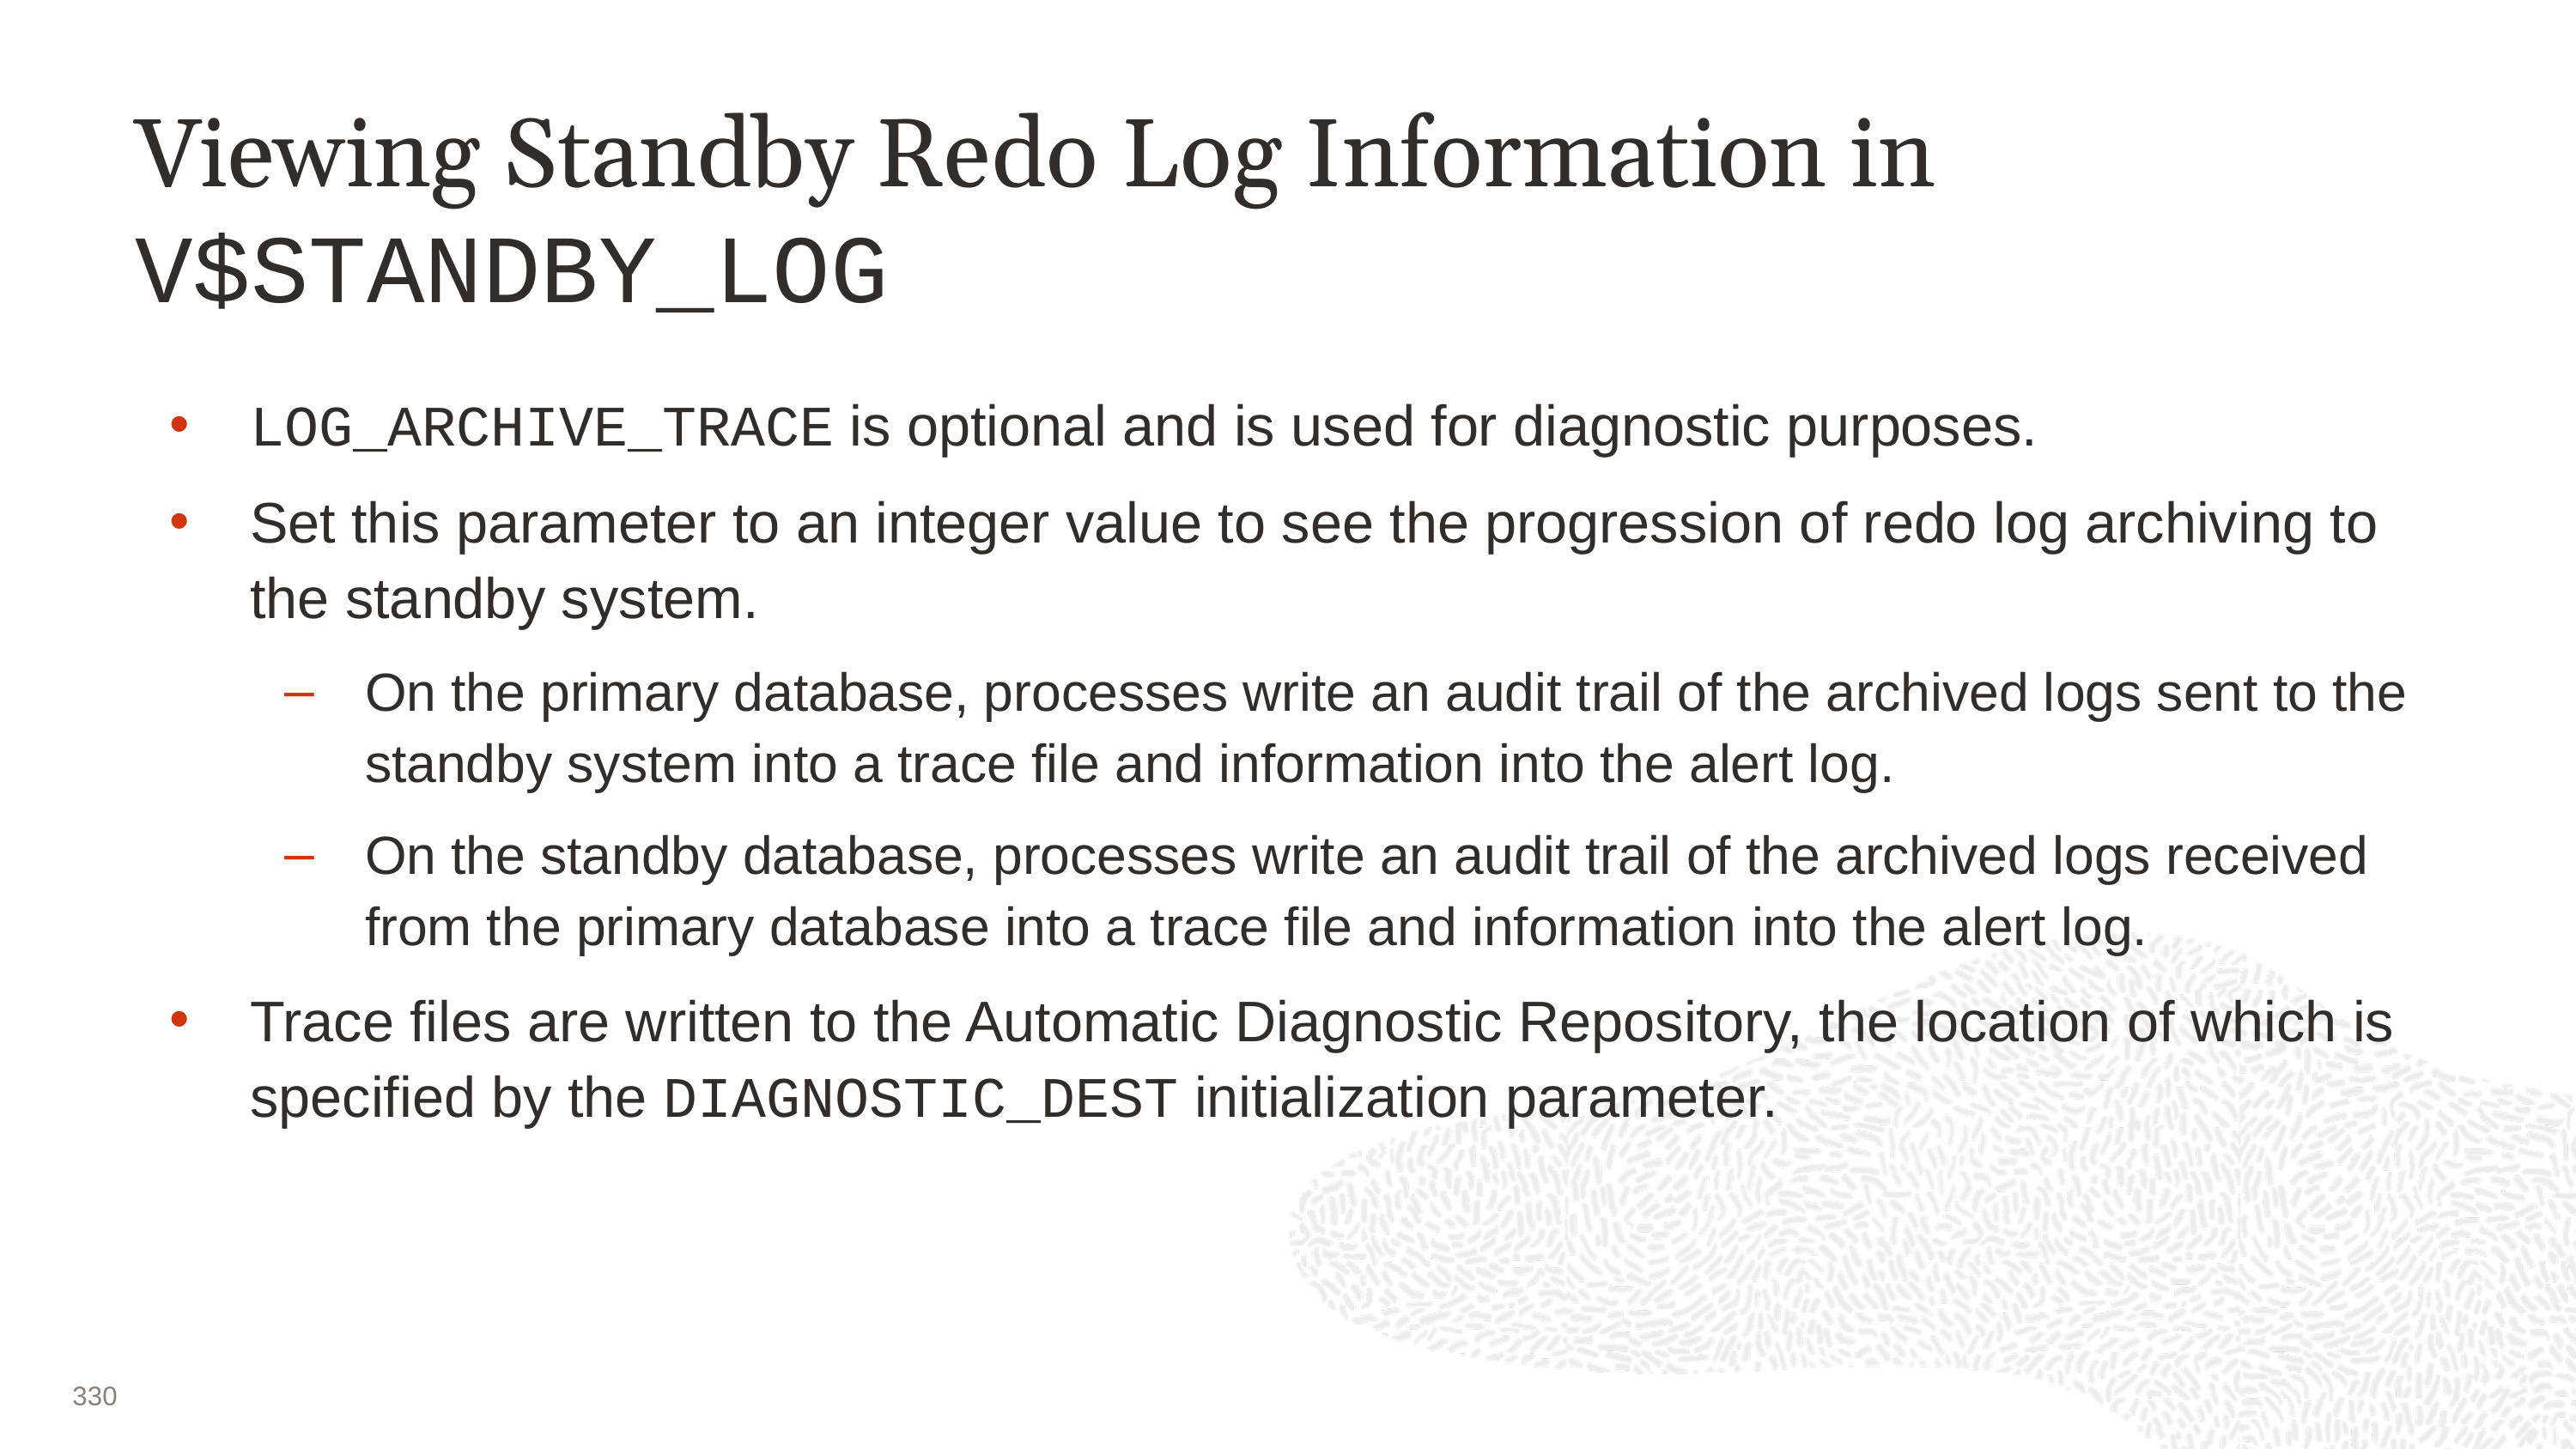

# Viewing Standby Redo Log Information in V$STANDBY_LOG
LOG_ARCHIVE_TRACE is optional and is used for diagnostic purposes.
Set this parameter to an integer value to see the progression of redo log archiving to the standby system.
On the primary database, processes write an audit trail of the archived logs sent to the standby system into a trace file and information into the alert log.
On the standby database, processes write an audit trail of the archived logs received from the primary database into a trace file and information into the alert log.
Trace files are written to the Automatic Diagnostic Repository, the location of which is specified by the DIAGNOSTIC_DEST initialization parameter.